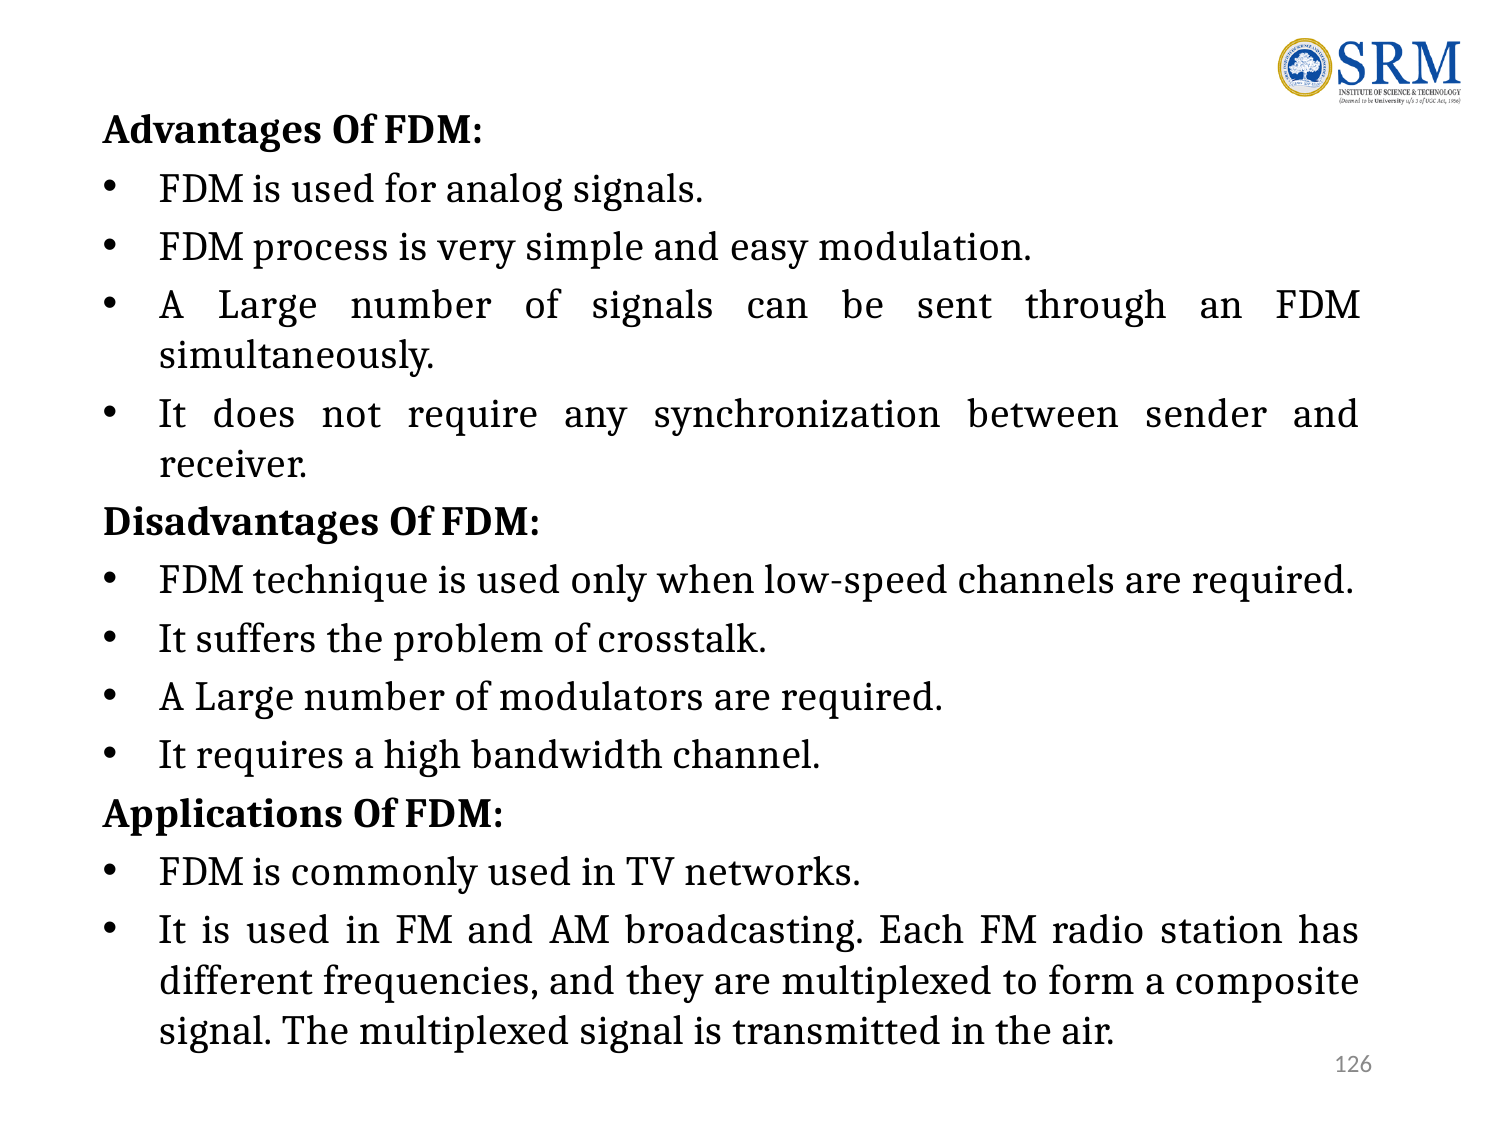

# Advantages Of FDM:
FDM is used for analog signals.
FDM process is very simple and easy modulation.
A Large number of signals can be sent through an FDM simultaneously.
It does not require any synchronization between sender and receiver.
Disadvantages Of FDM:
FDM technique is used only when low-speed channels are required.
It suffers the problem of crosstalk.
A Large number of modulators are required.
It requires a high bandwidth channel.
Applications Of FDM:
FDM is commonly used in TV networks.
It is used in FM and AM broadcasting. Each FM radio station has different frequencies, and they are multiplexed to form a composite signal. The multiplexed signal is transmitted in the air.
126